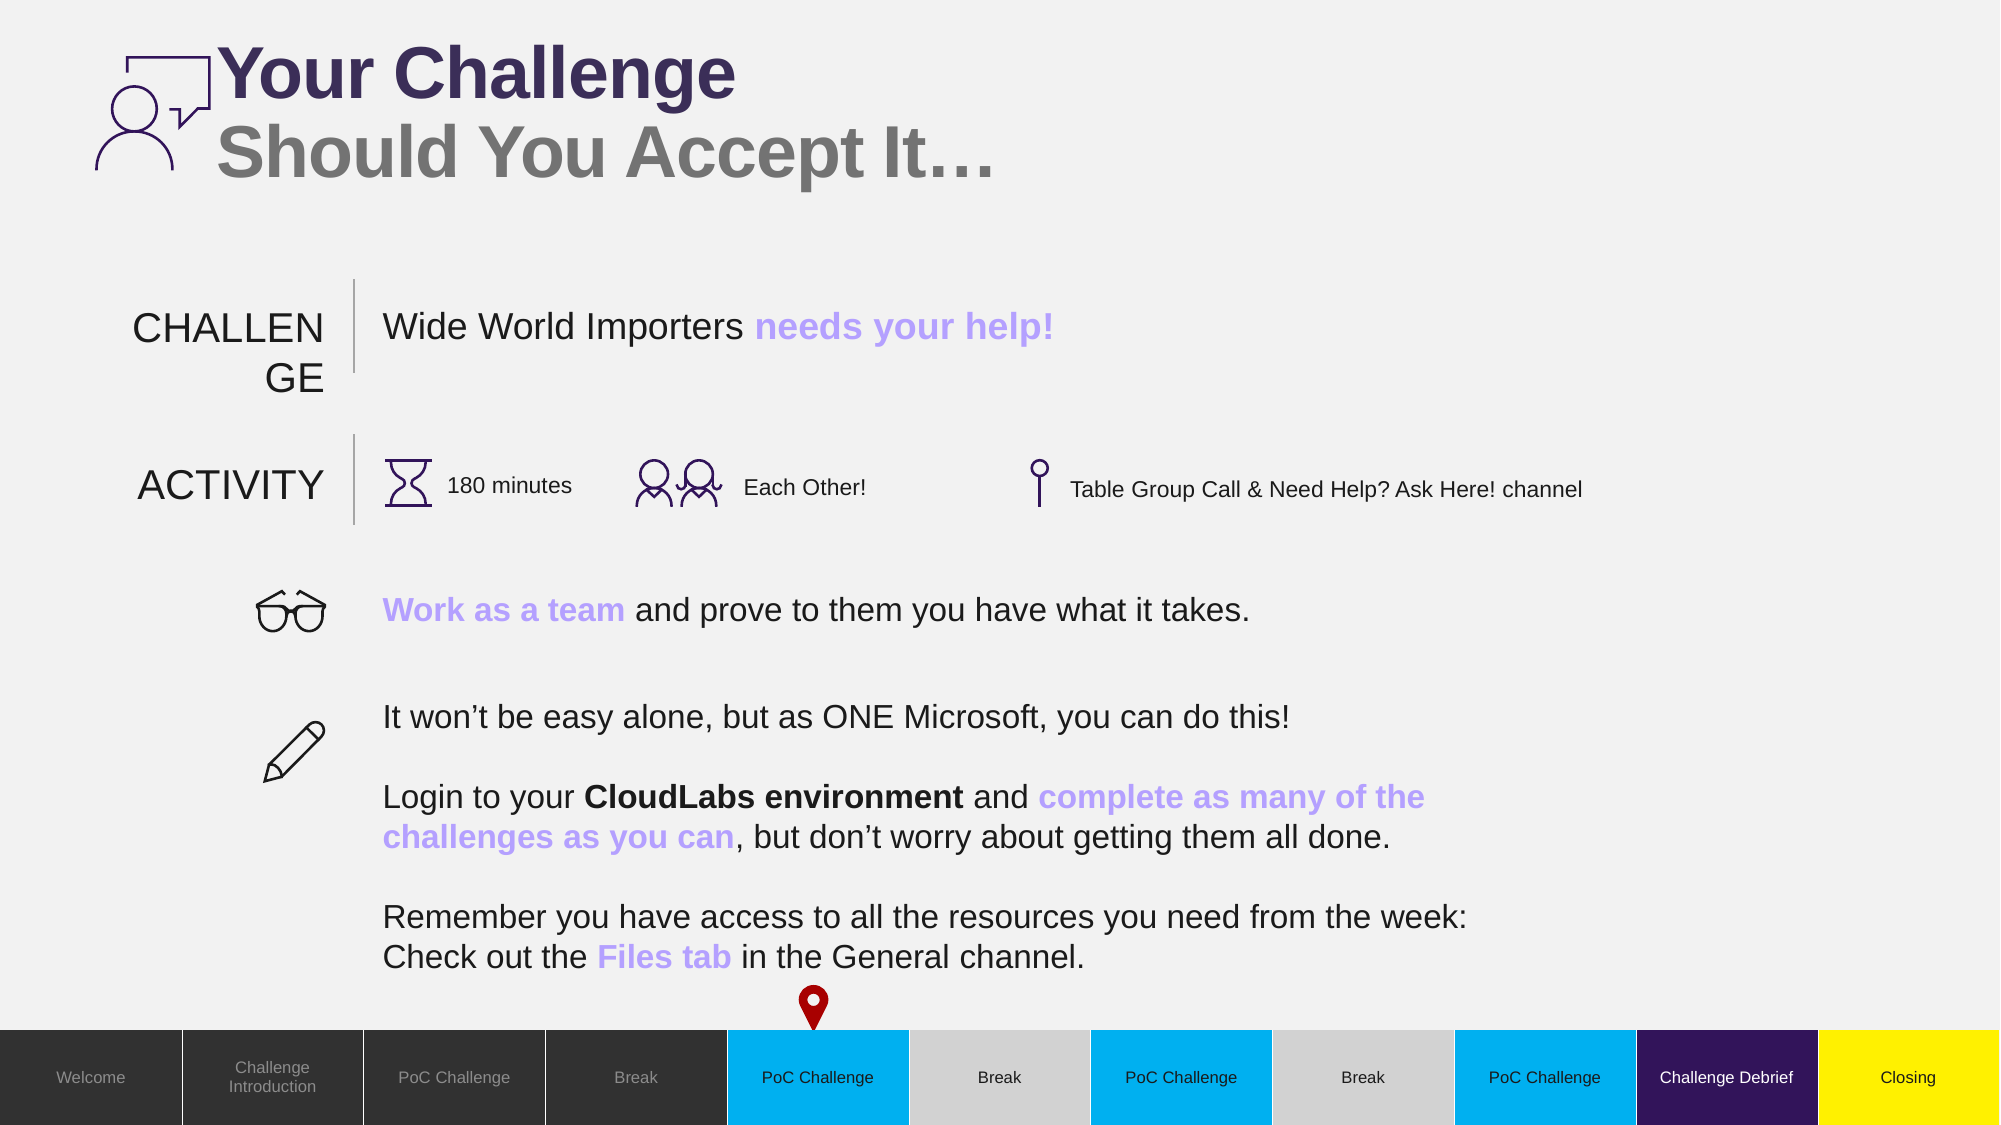

# Your Challenge Should You Accept It…

Wide World Importers needs your help!
CHALLENGE
ACTIVITY

180 minutes
Each Other!
Table Group Call & Need Help? Ask Here! channel
Work as a team and prove to them you have what it takes.

It won’t be easy alone, but as ONE Microsoft, you can do this!

Login to your CloudLabs environment and complete as many of the challenges as you can, but don’t worry about getting them all done.

Remember you have access to all the resources you need from the week: Check out the Files tab in the General channel.

| Welcome | Challenge Introduction | PoC Challenge | Break | PoC Challenge | Break | PoC Challenge | Break | PoC Challenge | Challenge Debrief | Closing |
| --- | --- | --- | --- | --- | --- | --- | --- | --- | --- | --- |